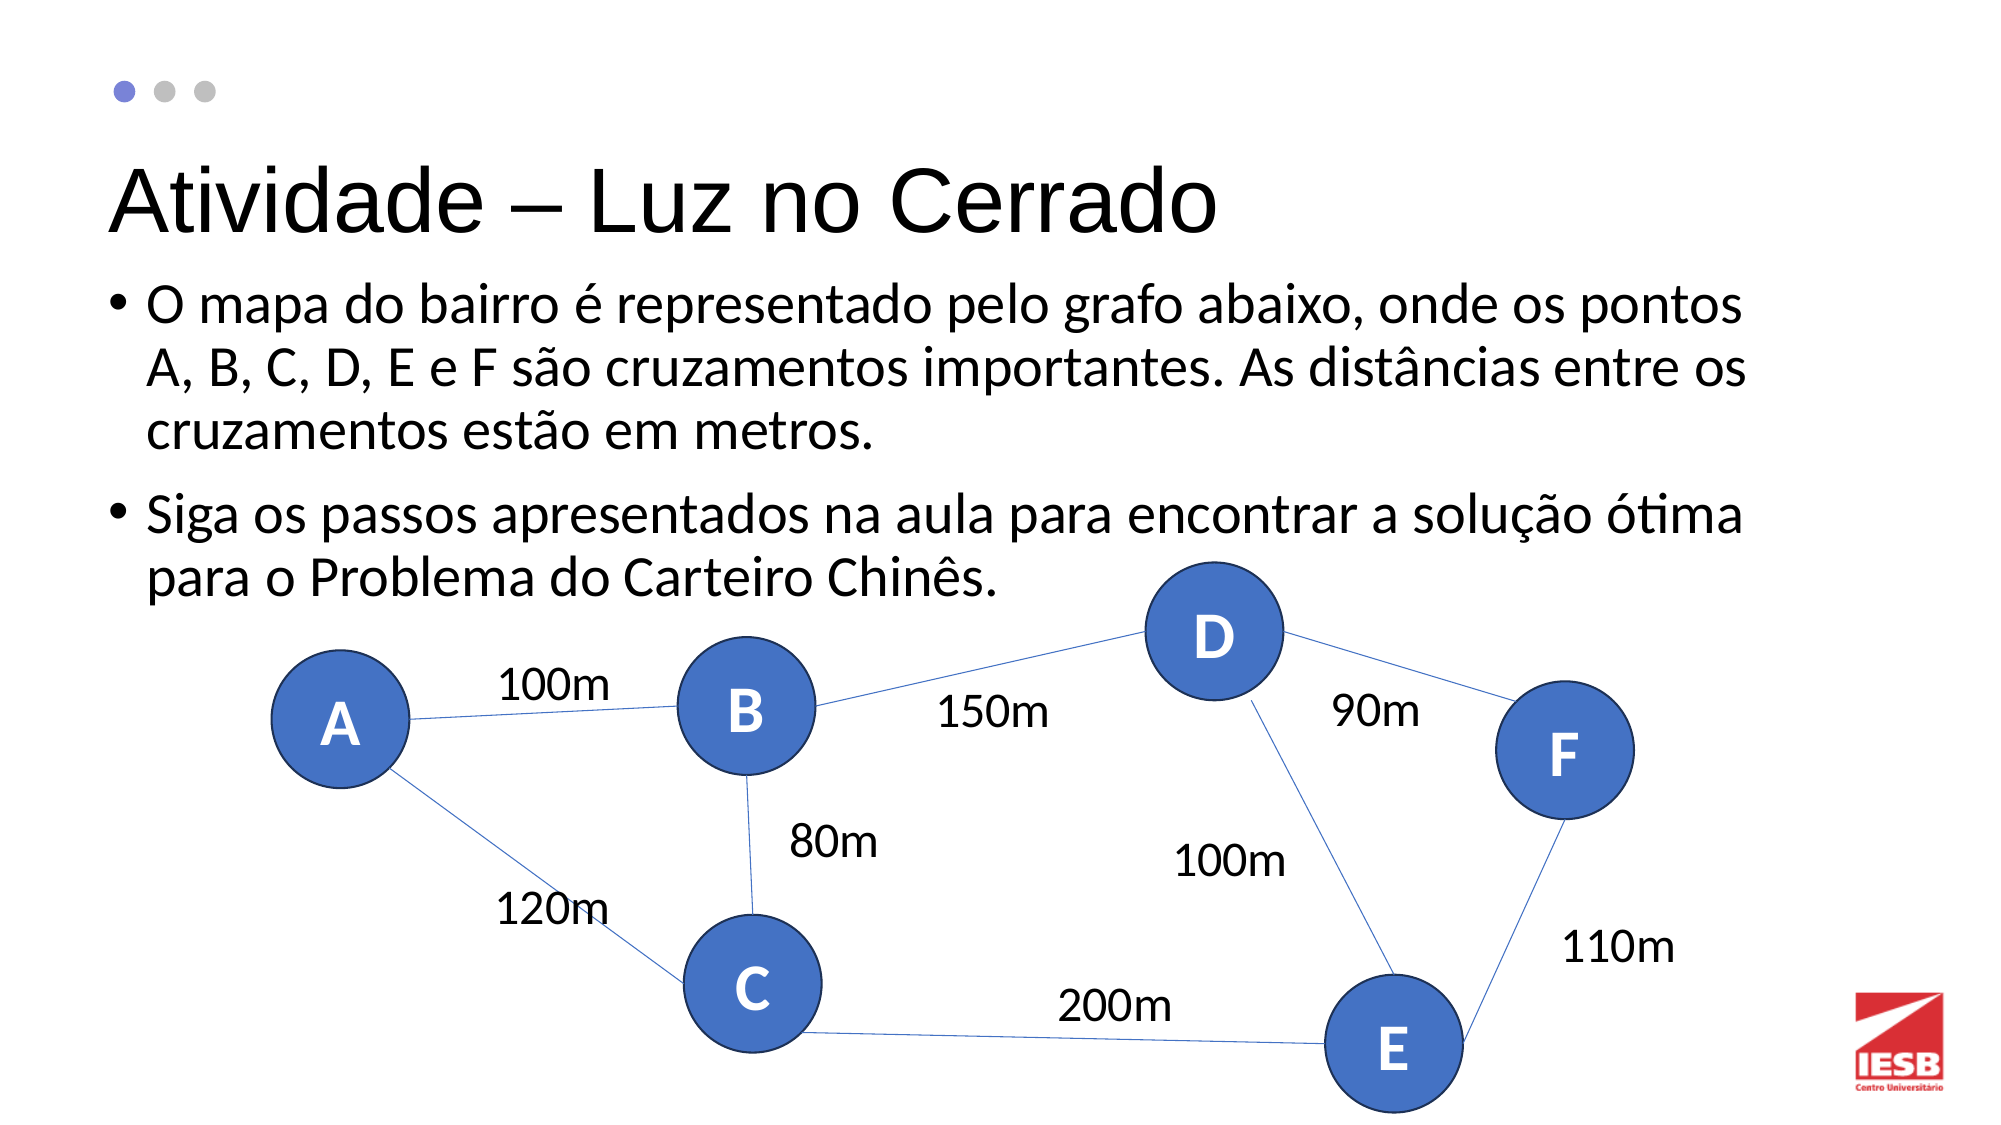

# Atividade – Luz no Cerrado
O mapa do bairro é representado pelo grafo abaixo, onde os pontos A, B, C, D, E e F são cruzamentos importantes. As distâncias entre os cruzamentos estão em metros.
Siga os passos apresentados na aula para encontrar a solução ótima para o Problema do Carteiro Chinês.
D
B
100m
A
90m
150m
F
80m
100m
120m
110m
C
200m
E